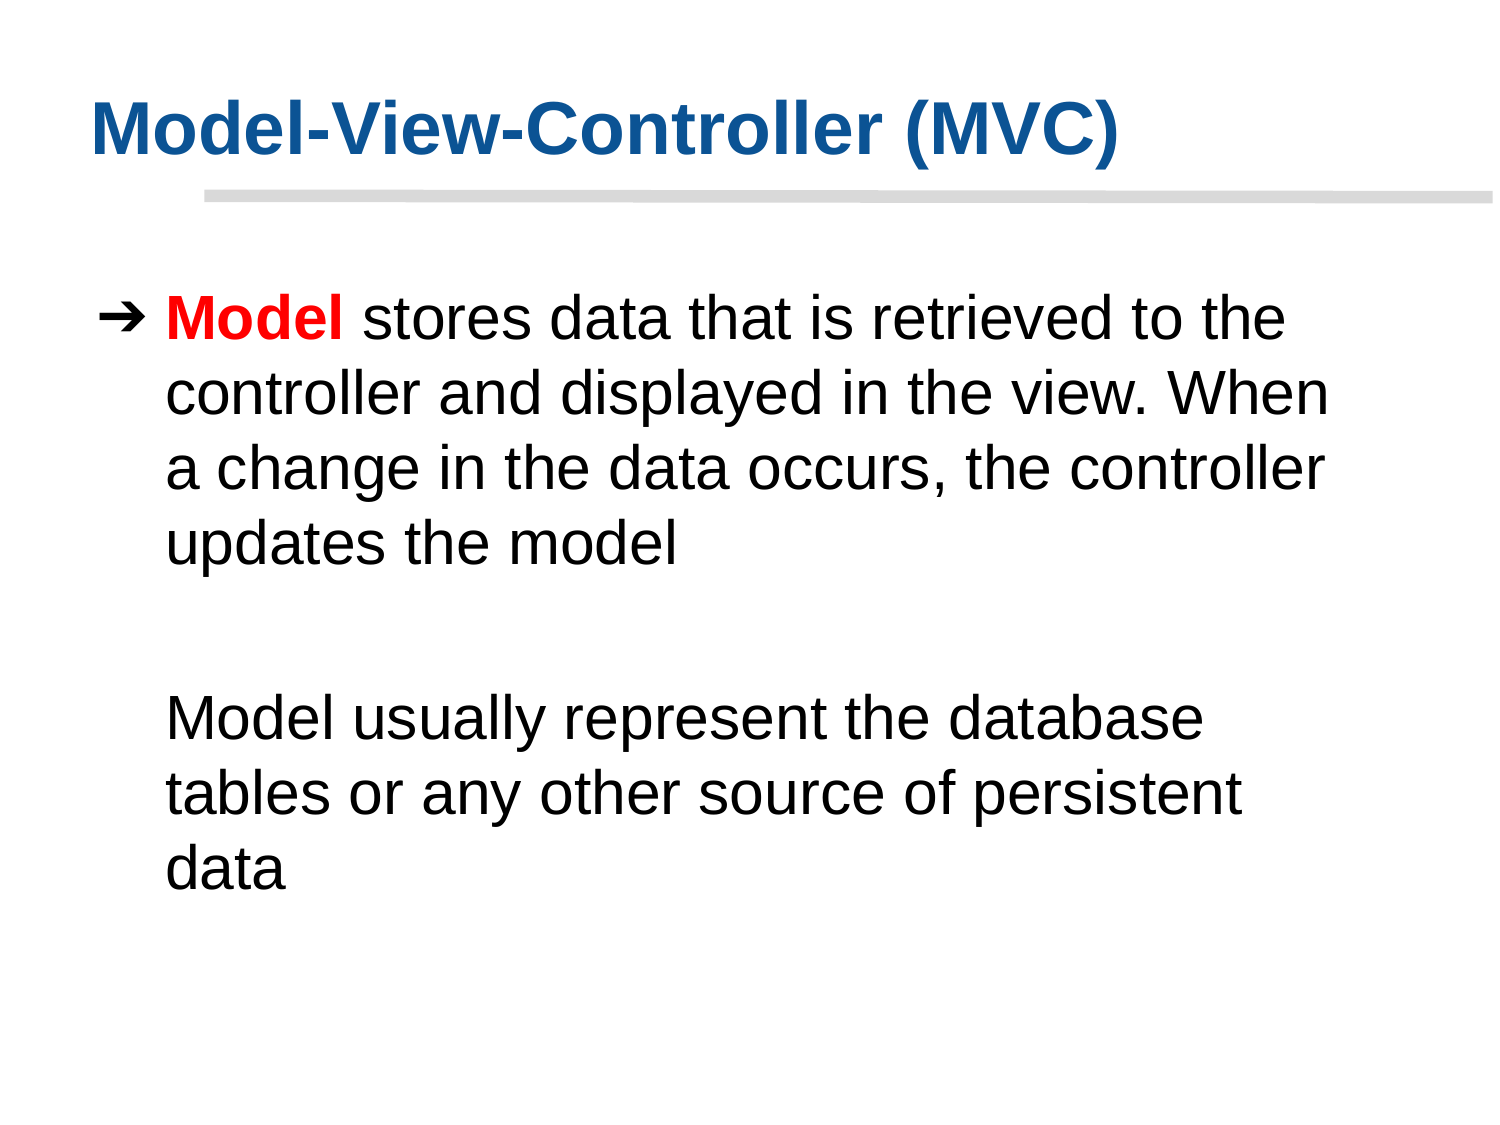

# Model-View-Controller (MVC)
Model stores data that is retrieved to the controller and displayed in the view. When a change in the data occurs, the controller updates the model

Model usually represent the database tables or any other source of persistent data